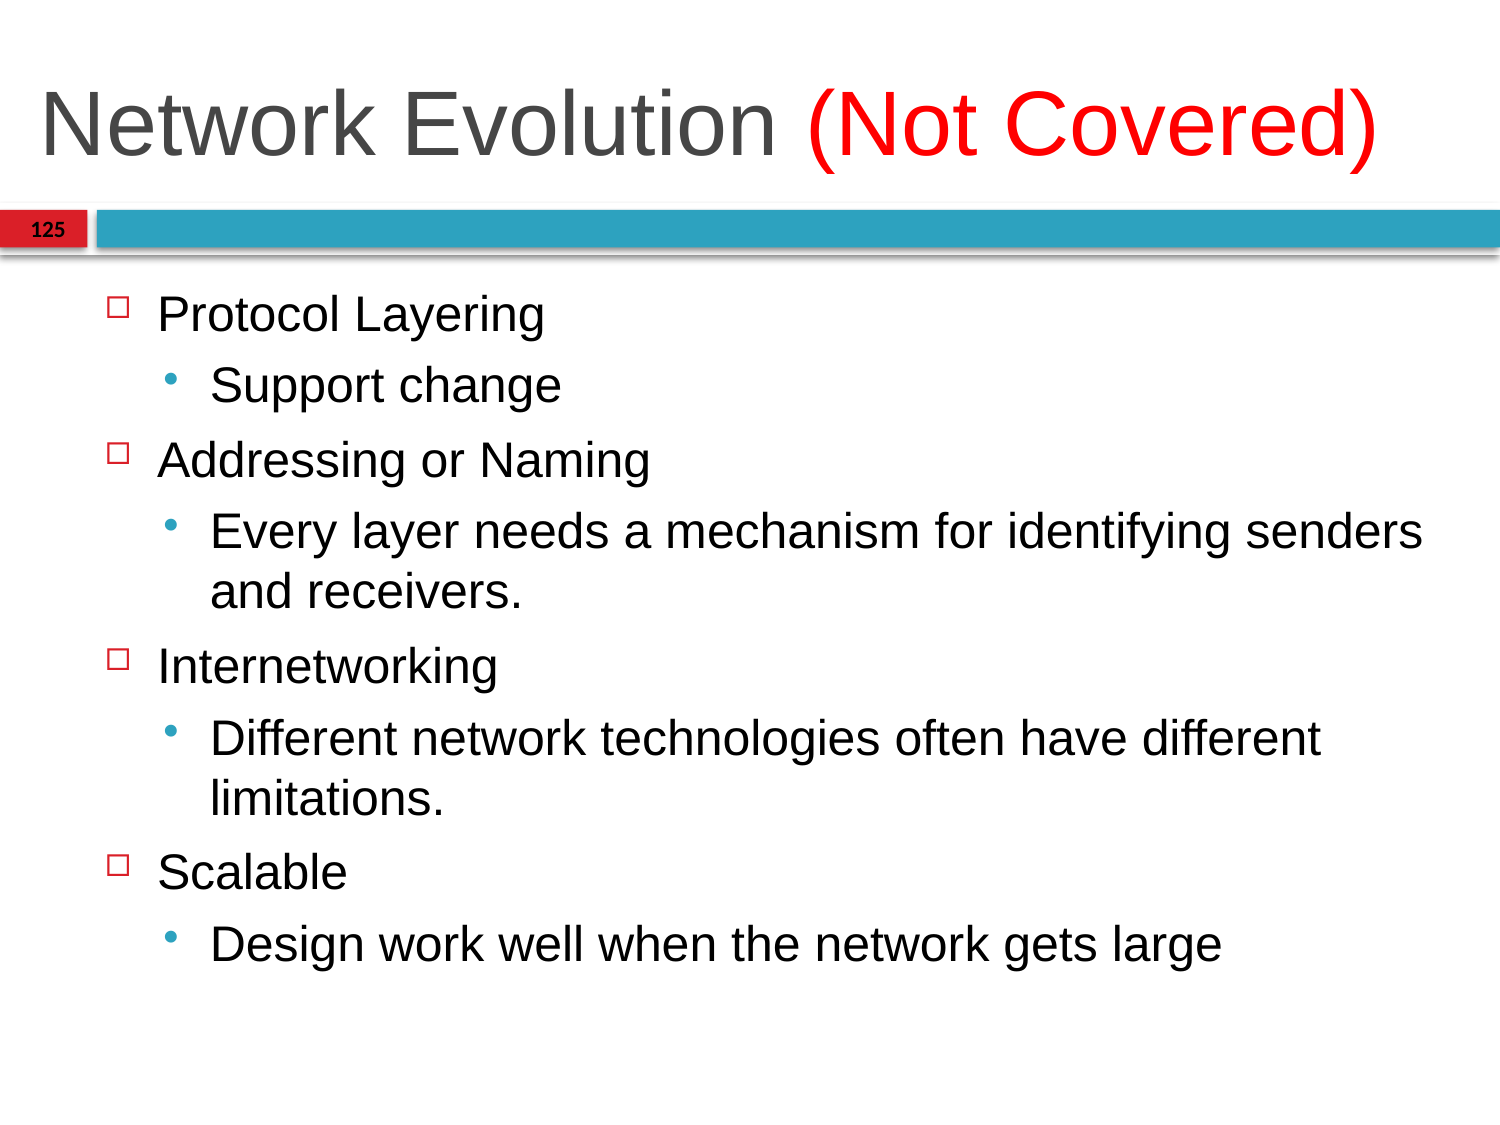

# Network Evolution (Not Covered)
125

Protocol Layering
Support change
Addressing or Naming
Every layer needs a mechanism for identifying senders and receivers.
Internetworking
Different network technologies often have different limitations.
Scalable
Design work well when the network gets large